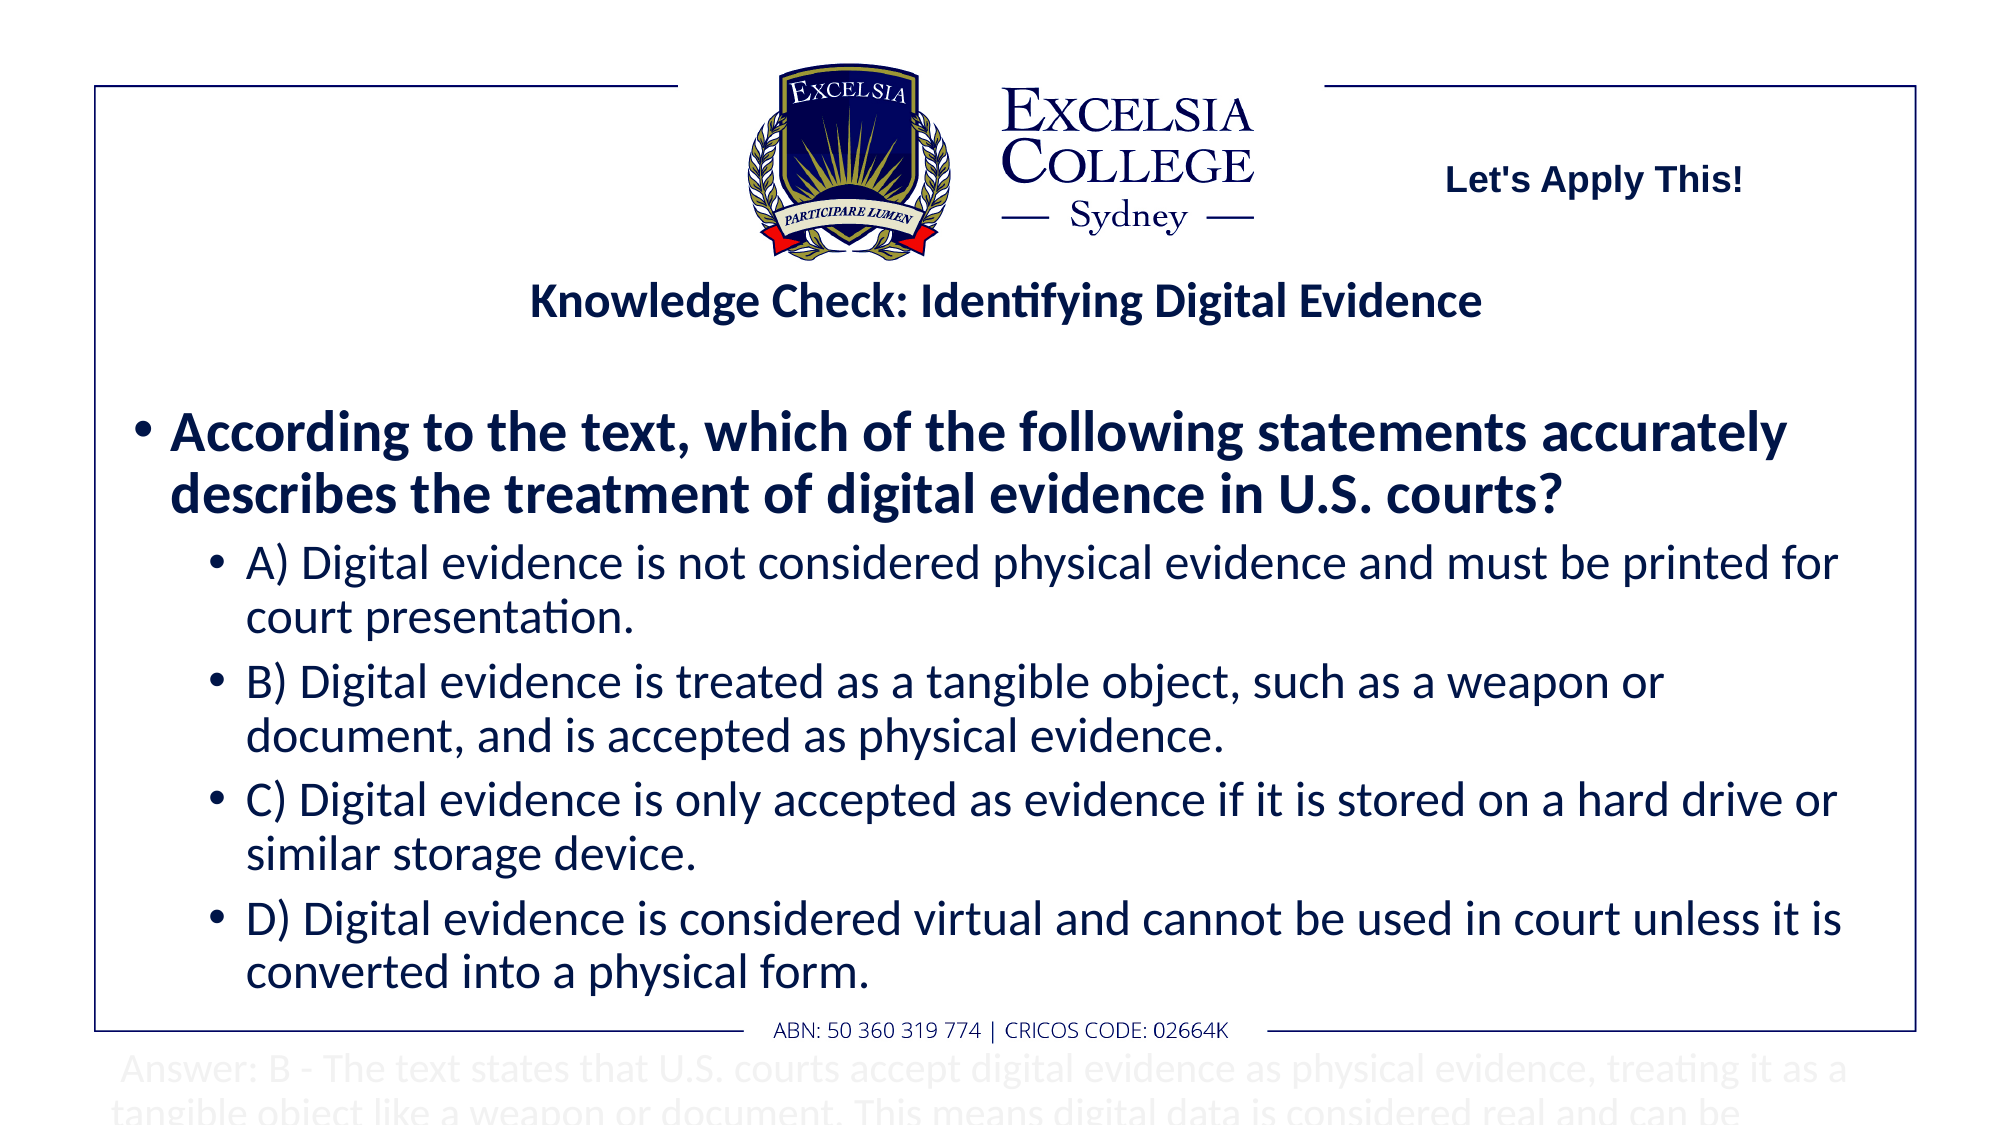

Let's Apply This!
# Knowledge Check: Identifying Digital Evidence

According to the text, which of the following statements accurately describes the treatment of digital evidence in U.S. courts?
A) Digital evidence is not considered physical evidence and must be printed for court presentation.
B) Digital evidence is treated as a tangible object, such as a weapon or document, and is accepted as physical evidence.
C) Digital evidence is only accepted as evidence if it is stored on a hard drive or similar storage device.
D) Digital evidence is considered virtual and cannot be used in court unless it is converted into a physical form.

 Answer: B - The text states that U.S. courts accept digital evidence as physical evidence, treating it as a tangible object like a weapon or document. This means digital data is considered real and can be presented in court without needing to be printed.